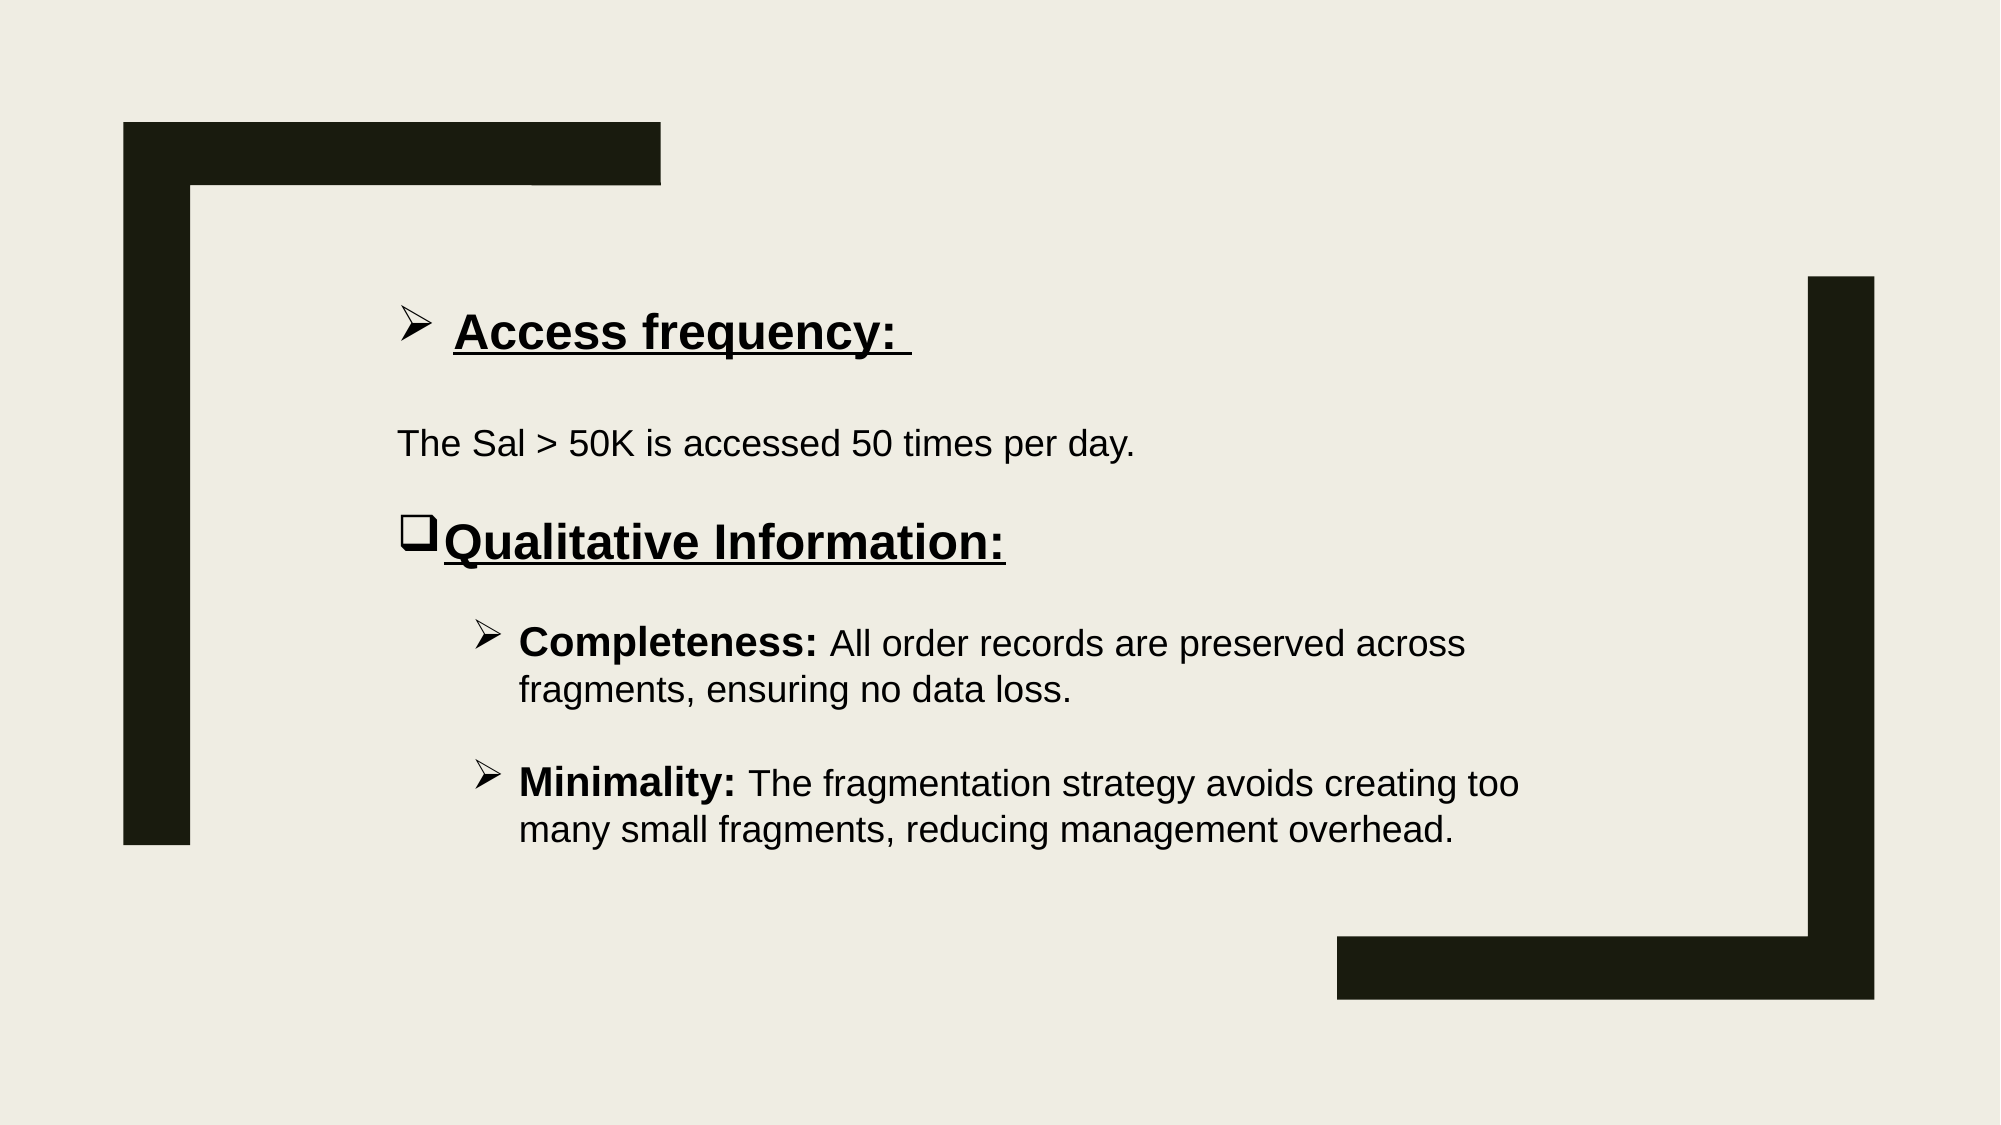

Access frequency:

The Sal > 50K is accessed 50 times per day.

Qualitative Information:

Completeness: All order records are preserved across fragments, ensuring no data loss.

Minimality: The fragmentation strategy avoids creating too many small fragments, reducing management overhead.